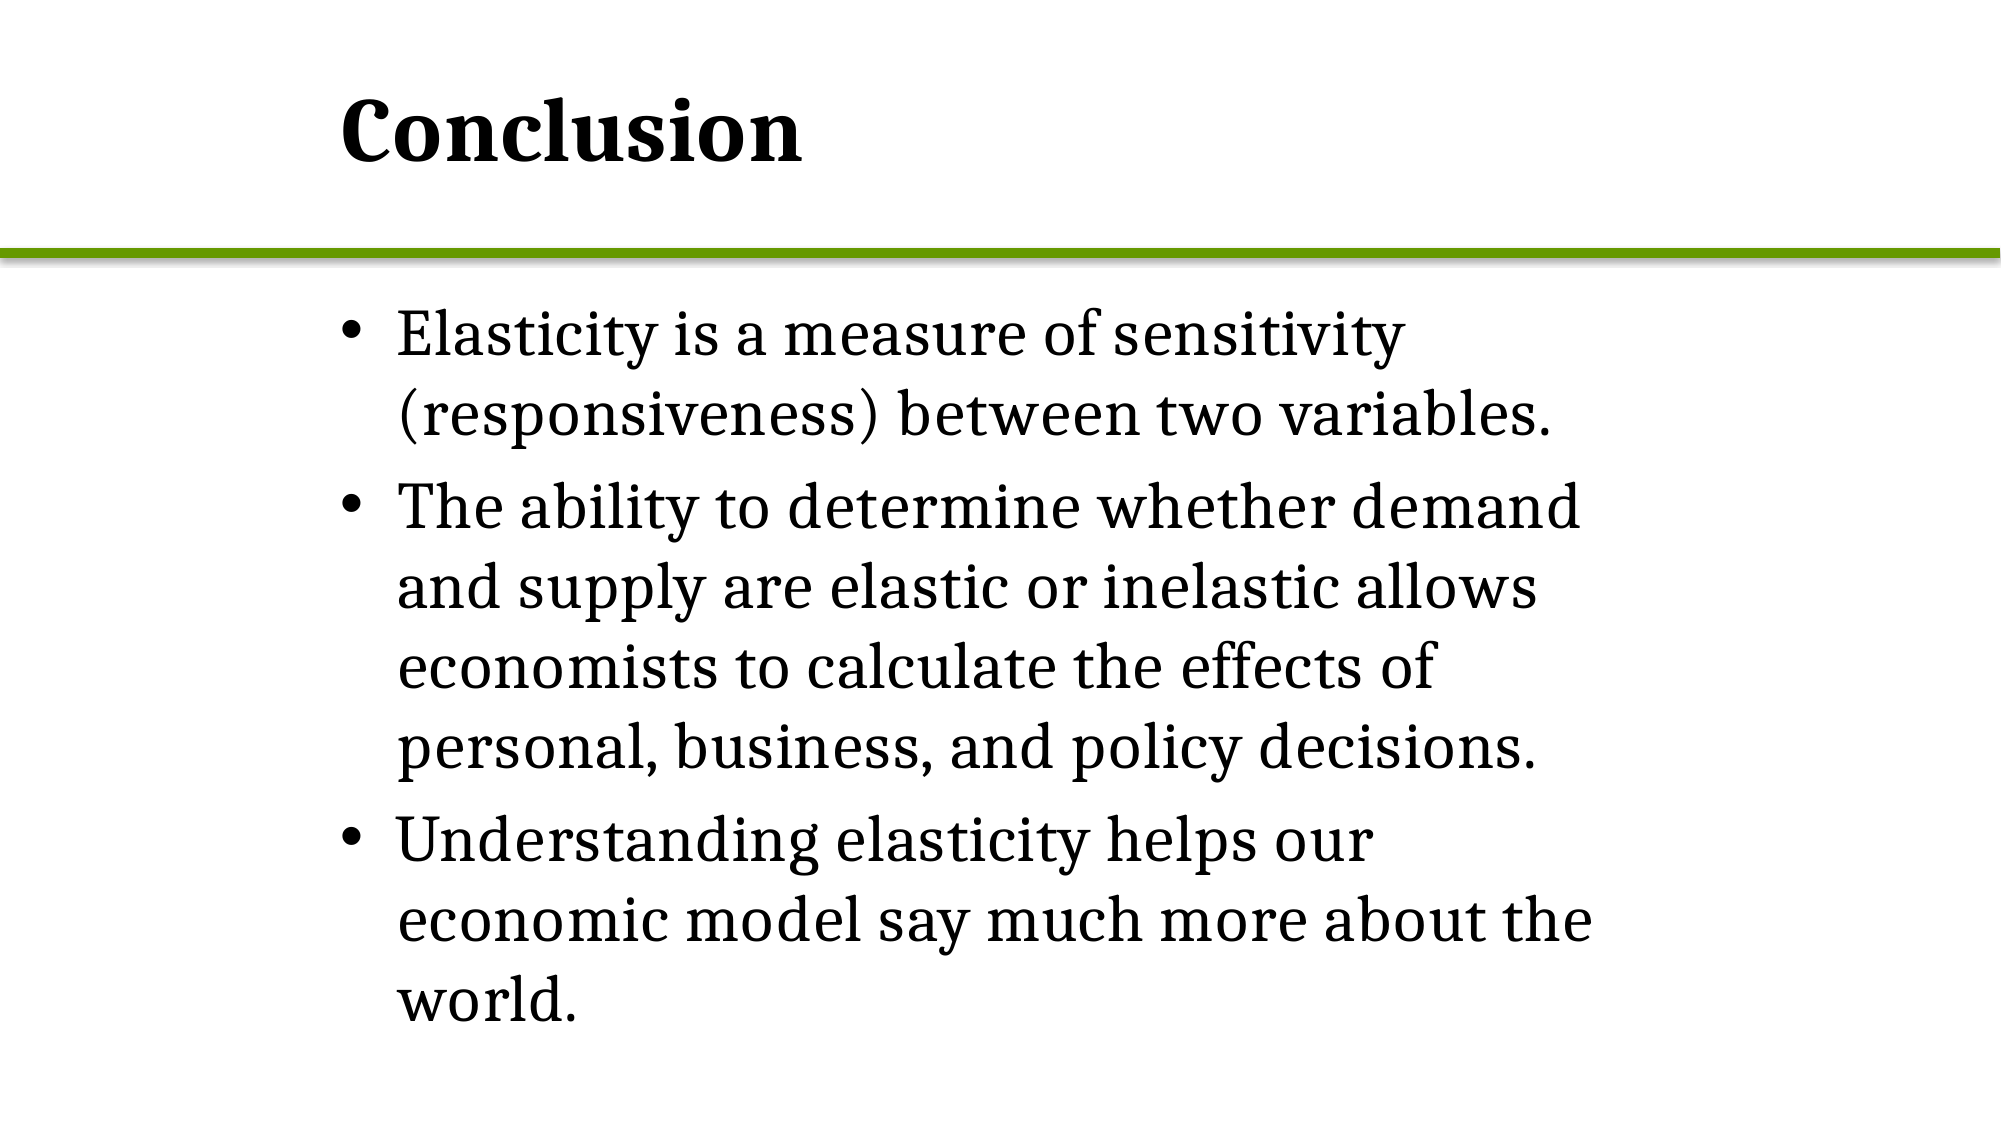

# Conclusion
Elasticity is a measure of sensitivity (responsiveness) between two variables.
The ability to determine whether demand and supply are elastic or inelastic allows economists to calculate the effects of personal, business, and policy decisions.
Understanding elasticity helps our economic model say much more about the world.